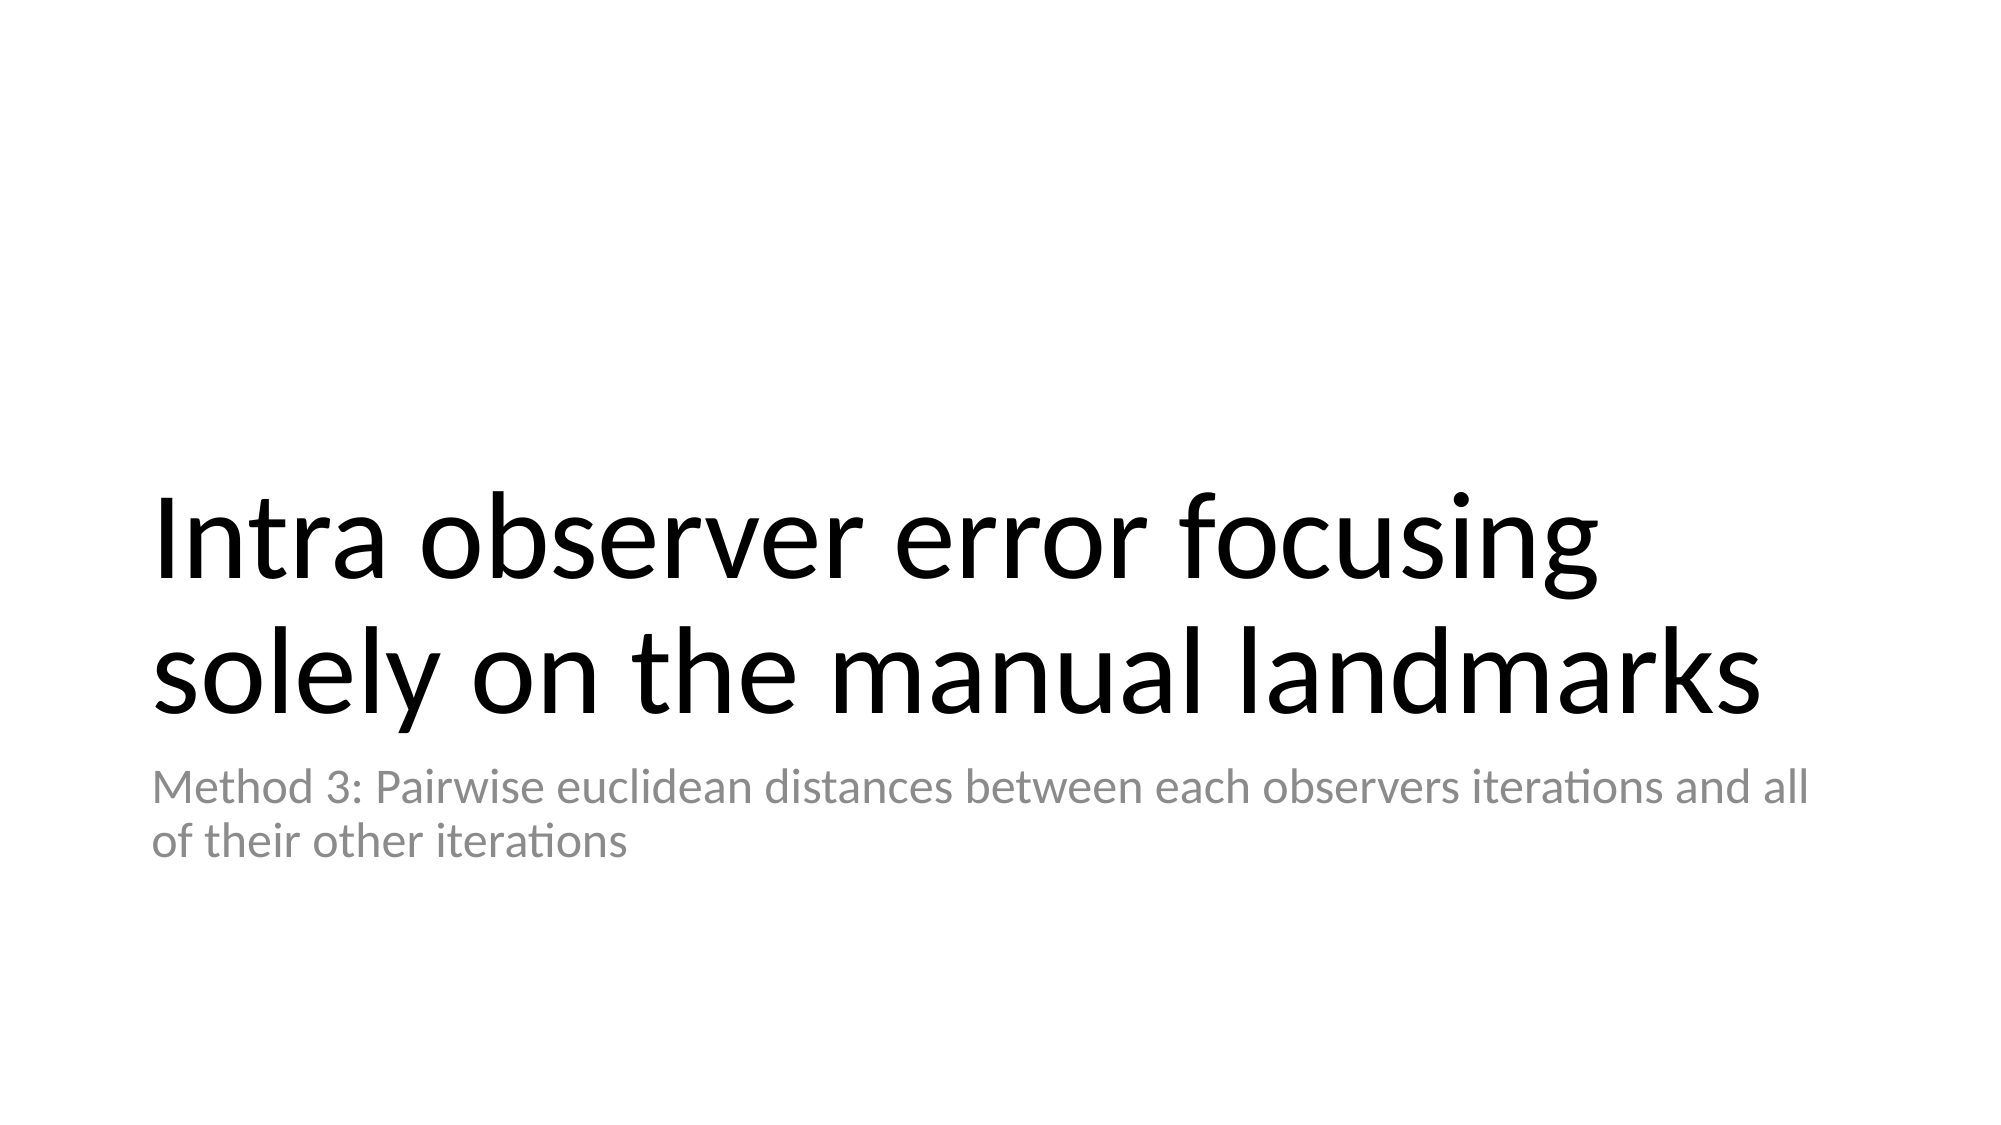

# Intra observer error focusing solely on the manual landmarks
Method 3: Pairwise euclidean distances between each observers iterations and all of their other iterations